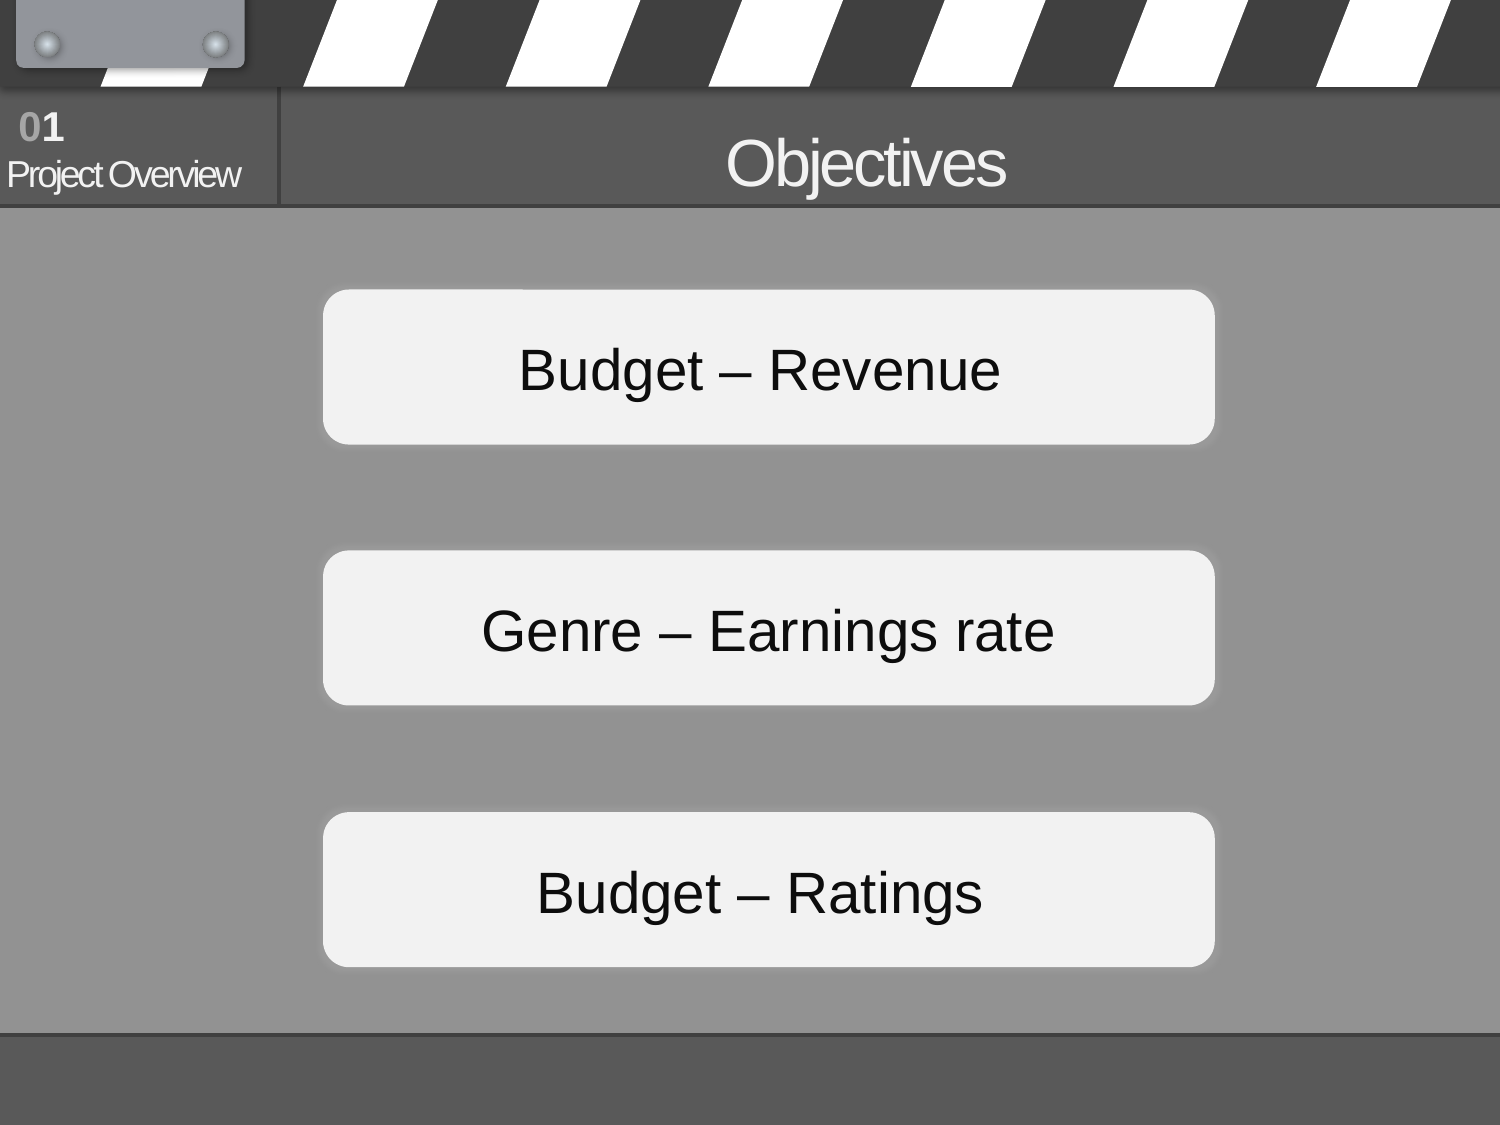

01
Objectives
Project Overview
Budget – Revenue
Genre – Earnings rate
Budget – Ratings